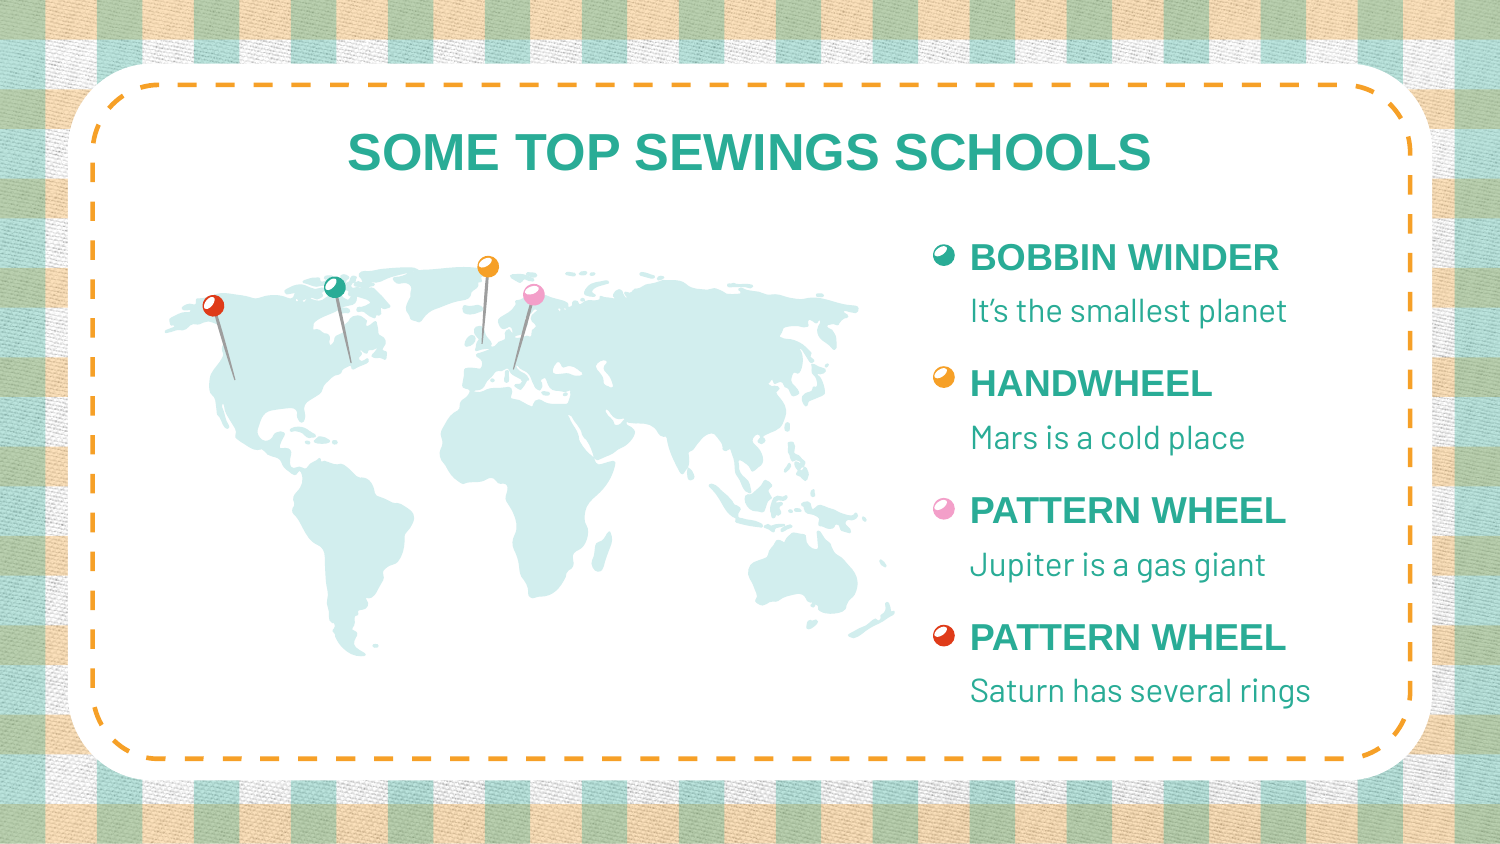

# SOME TOP SEWINGS SCHOOLS
BOBBIN WINDER

It’s the smallest planet

HANDWHEEL

Mars is a cold place
PATTERN WHEEL

Jupiter is a gas giant
PATTERN WHEEL

Saturn has several rings